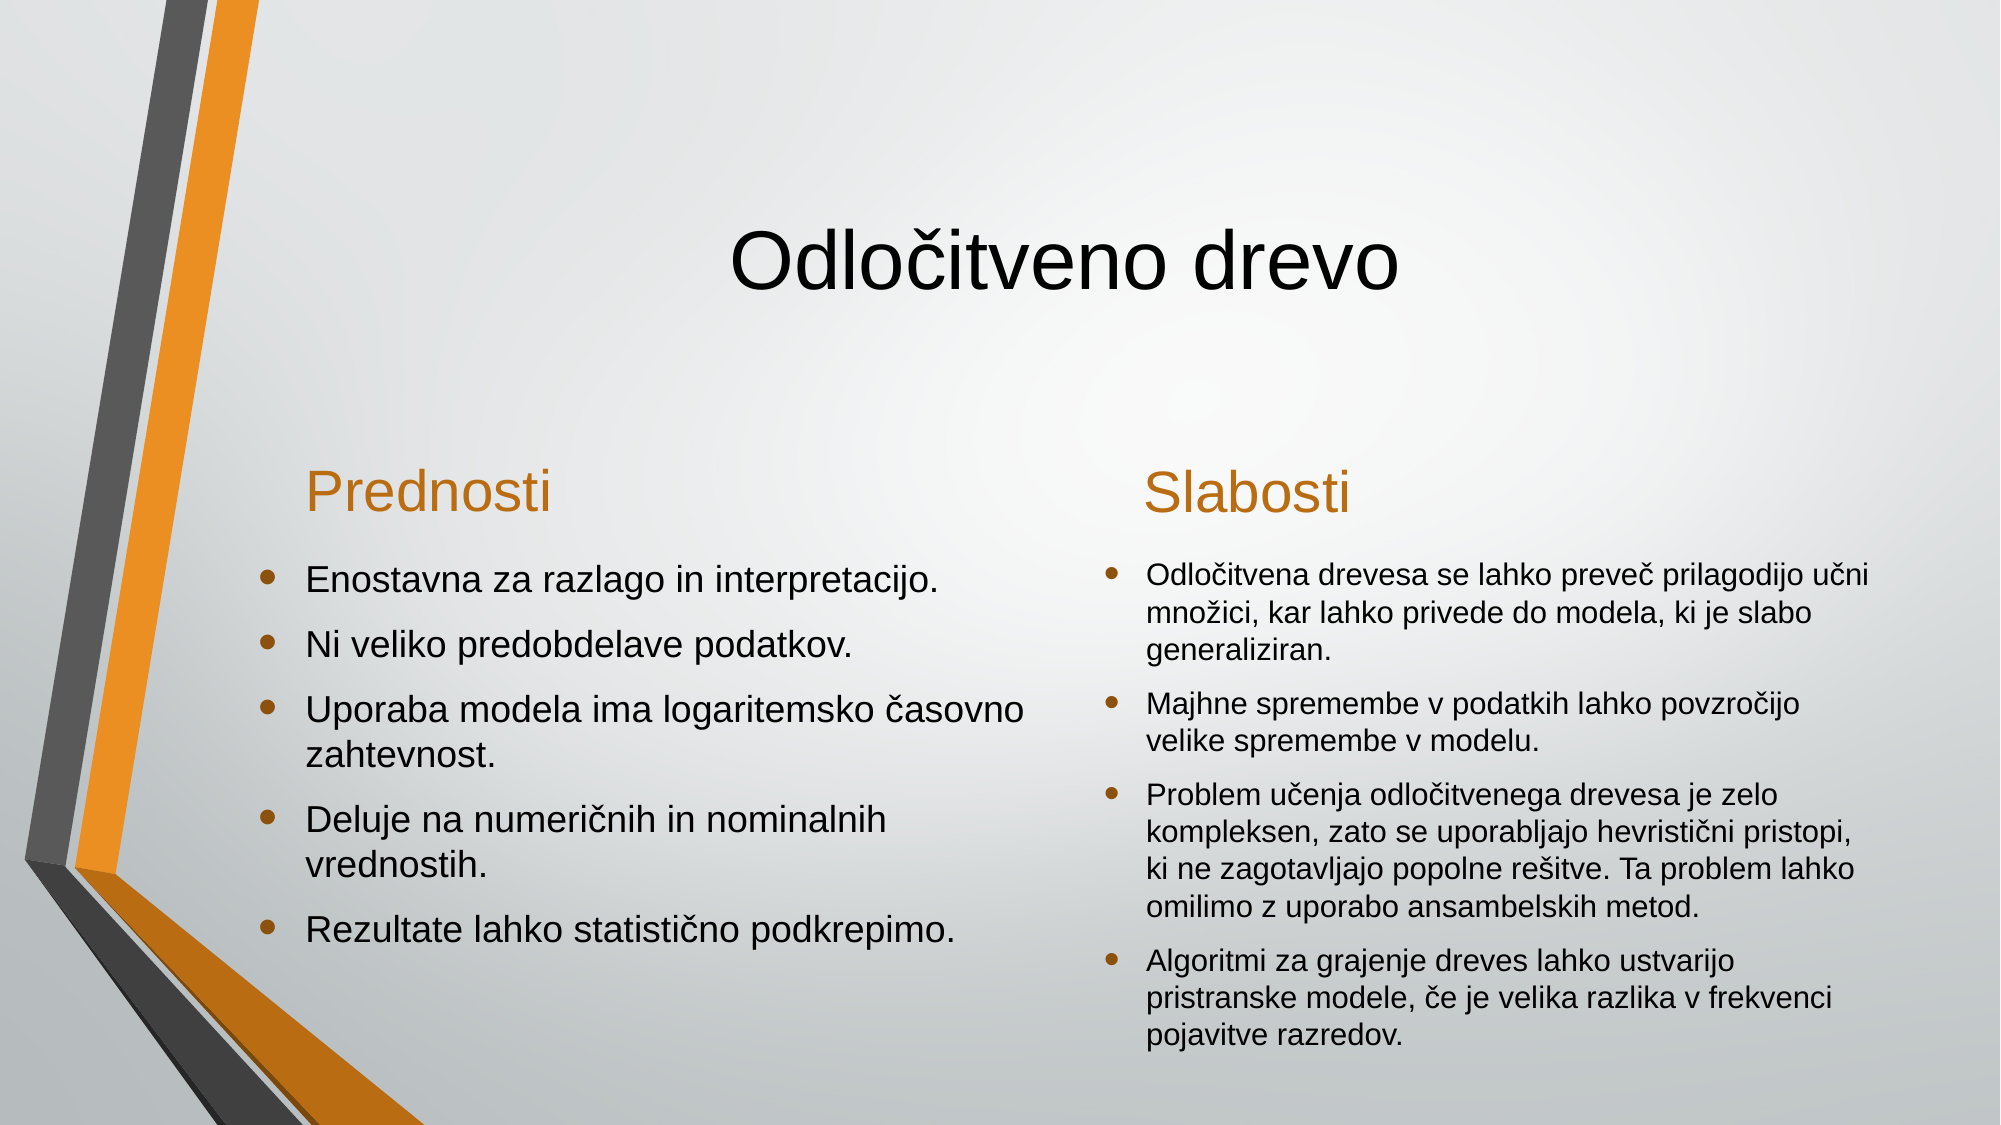

# Odločitveno drevo
Prednosti
Slabosti
Enostavna za razlago in interpretacijo.
Ni veliko predobdelave podatkov.
Uporaba modela ima logaritemsko časovno zahtevnost.
Deluje na numeričnih in nominalnih vrednostih.
Rezultate lahko statistično podkrepimo.
Odločitvena drevesa se lahko preveč prilagodijo učni množici, kar lahko privede do modela, ki je slabo generaliziran.
Majhne spremembe v podatkih lahko povzročijo velike spremembe v modelu.
Problem učenja odločitvenega drevesa je zelo kompleksen, zato se uporabljajo hevristični pristopi, ki ne zagotavljajo popolne rešitve. Ta problem lahko omilimo z uporabo ansambelskih metod.
Algoritmi za grajenje dreves lahko ustvarijo pristranske modele, če je velika razlika v frekvenci pojavitve razredov.